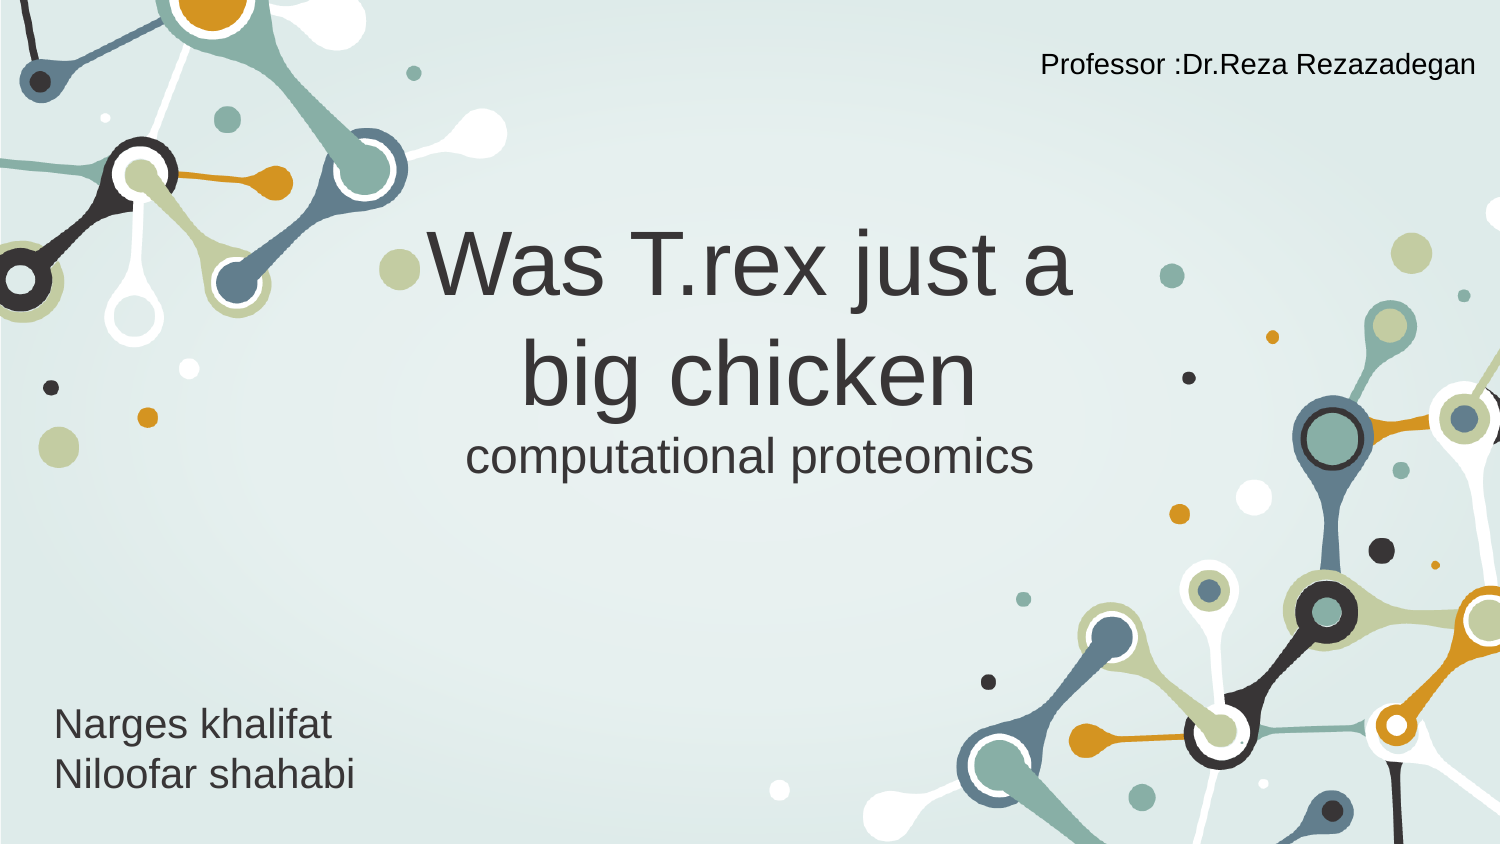

Professor :Dr.Reza Rezazadegan
# Was T.rex just a big chicken computational proteomics
Narges khalifat
Niloofar shahabi